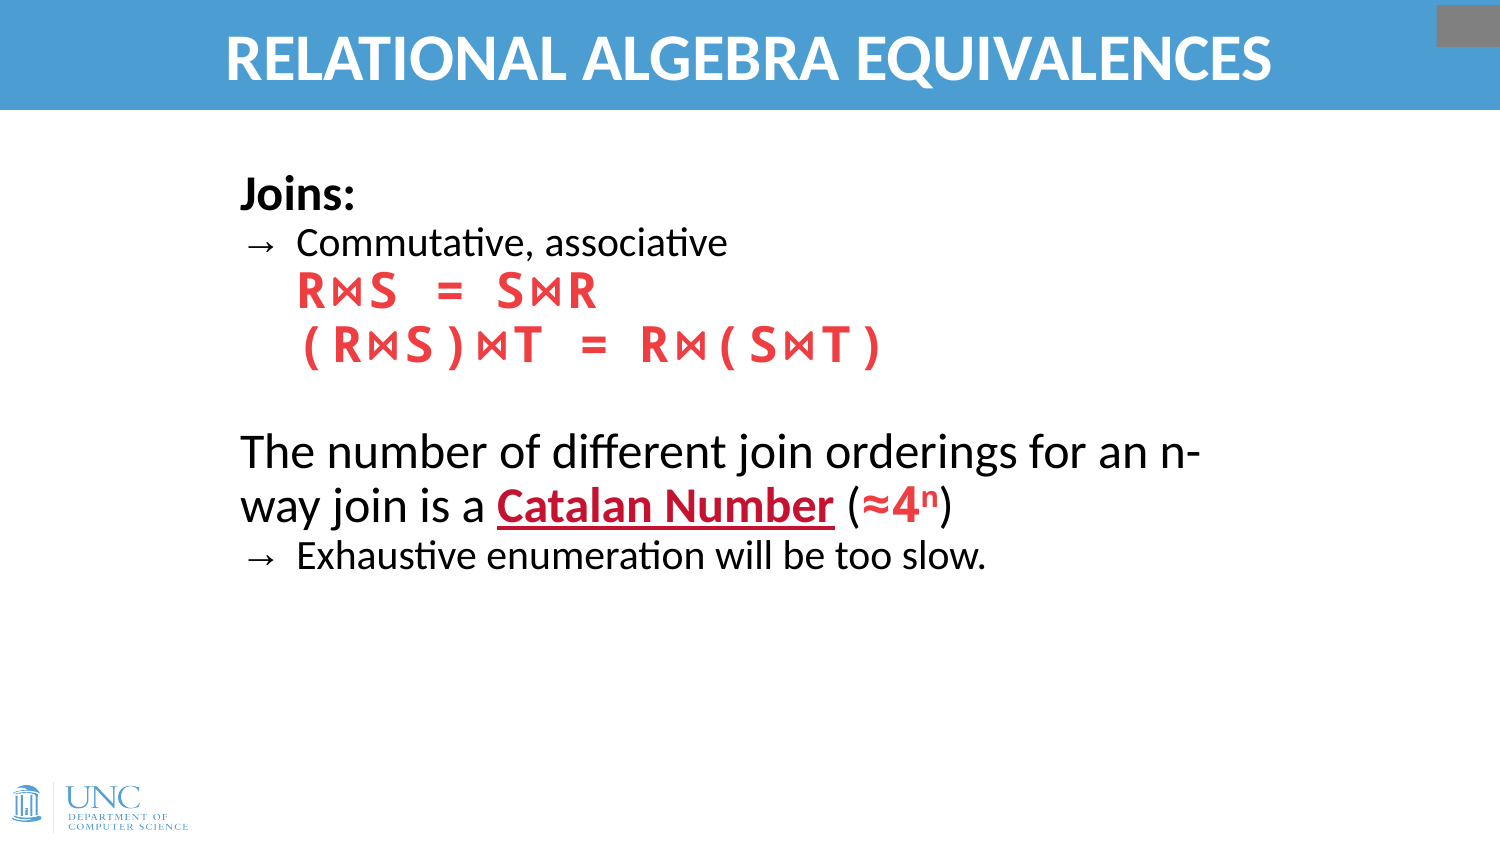

# RELATIONAL ALGEBRA EQUIVALENCES
58
Joins:
Commutative, associative
R⋈S = S⋈R
(R⋈S)⋈T = R⋈(S⋈T)

The number of different join orderings for an n-way join is a Catalan Number (≈4n)
Exhaustive enumeration will be too slow.